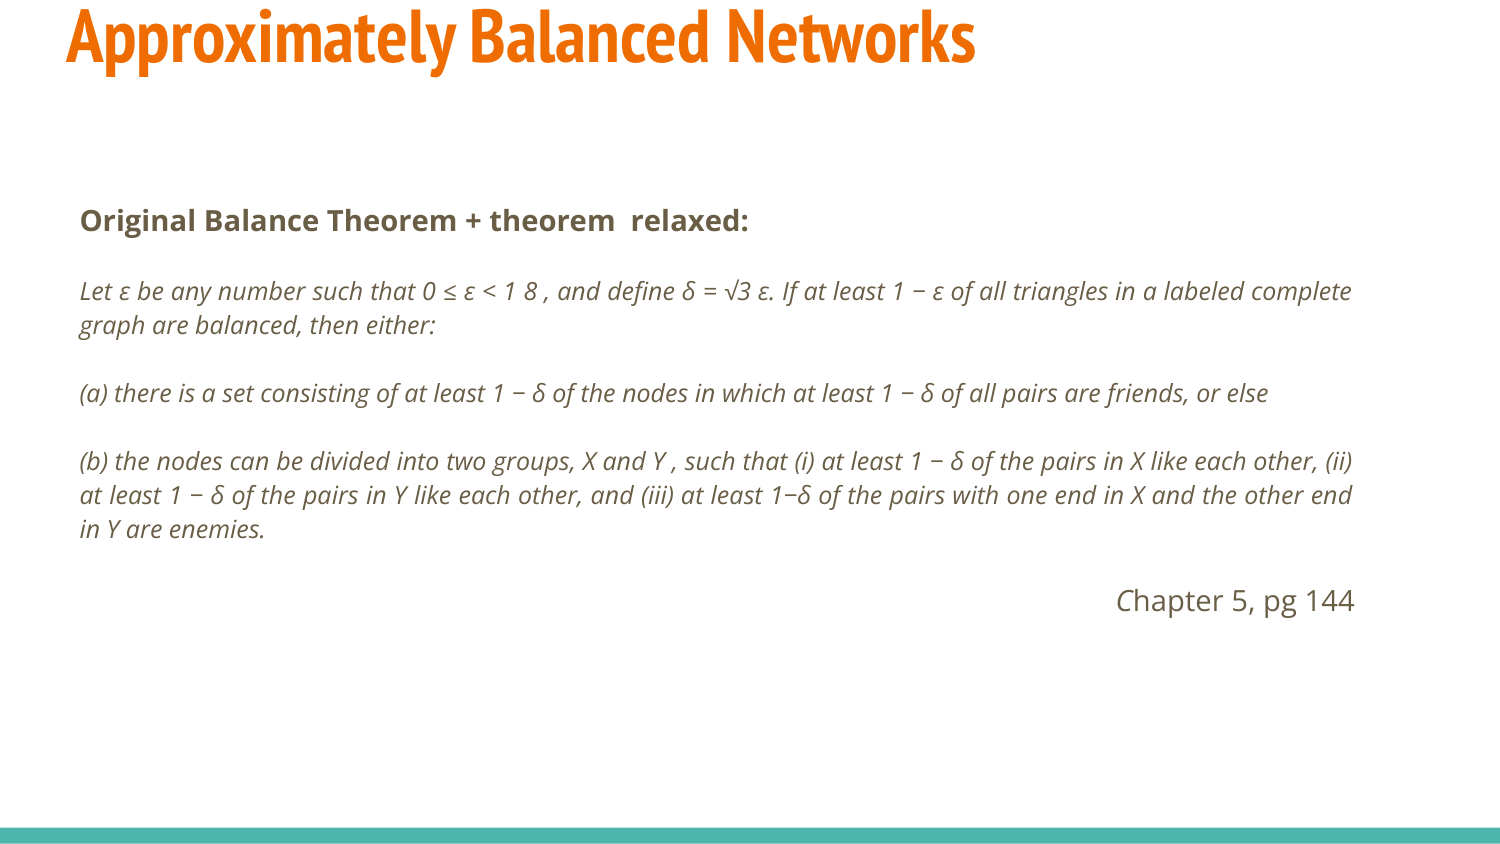

# Approximately Balanced Networks
Original Balance Theorem + theorem  relaxed:
Let ε be any number such that 0 ≤ ε < 1 8 , and define δ = √3 ε. If at least 1 − ε of all triangles in a labeled complete graph are balanced, then either:
(a) there is a set consisting of at least 1 − δ of the nodes in which at least 1 − δ of all pairs are friends, or else
(b) the nodes can be divided into two groups, X and Y , such that (i) at least 1 − δ of the pairs in X like each other, (ii) at least 1 − δ of the pairs in Y like each other, and (iii) at least 1−δ of the pairs with one end in X and the other end in Y are enemies.
Chapter 5, pg 144